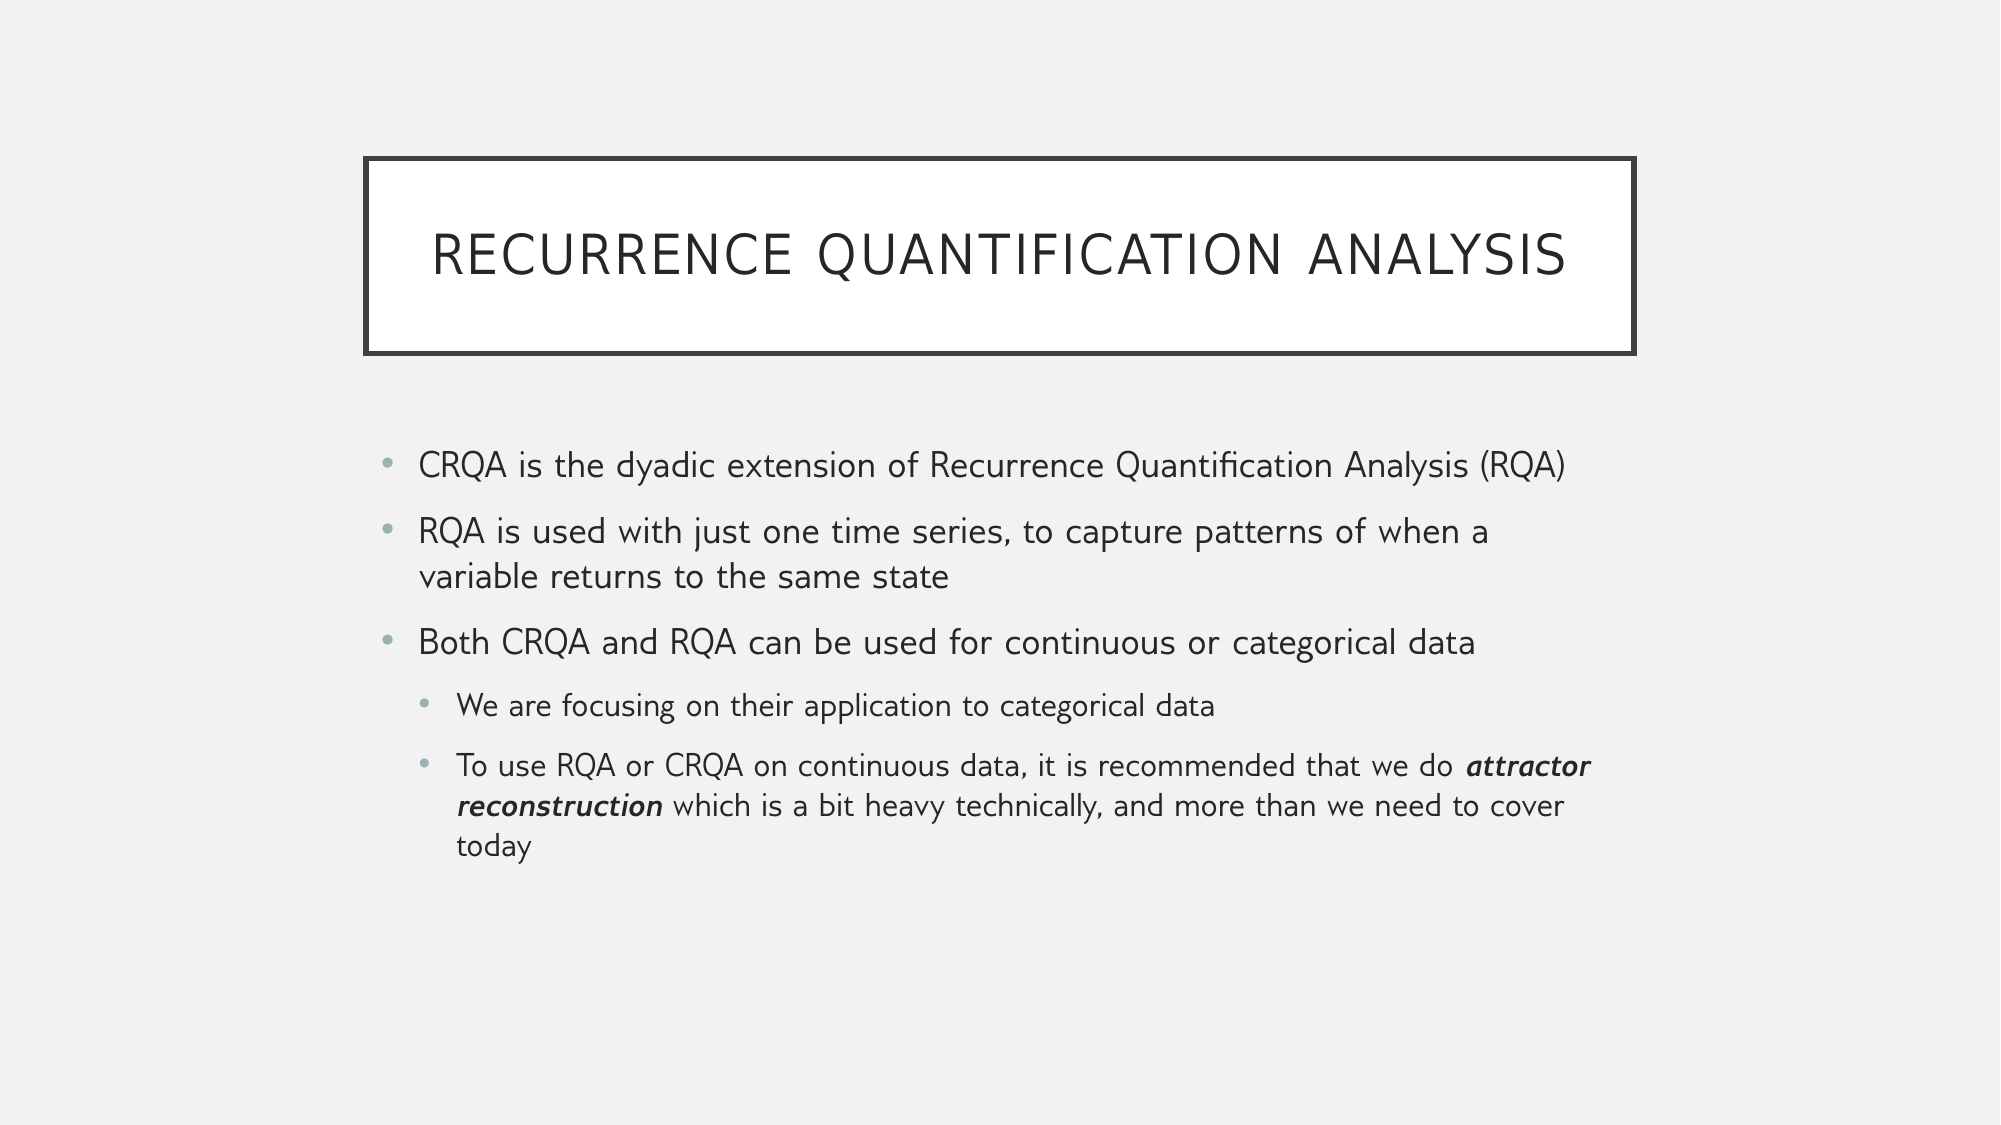

# Recurrence Quantification Analysis
CRQA is the dyadic extension of Recurrence Quantification Analysis (RQA)
RQA is used with just one time series, to capture patterns of when a variable returns to the same state
Both CRQA and RQA can be used for continuous or categorical data
We are focusing on their application to categorical data
To use RQA or CRQA on continuous data, it is recommended that we do attractor reconstruction which is a bit heavy technically, and more than we need to cover today